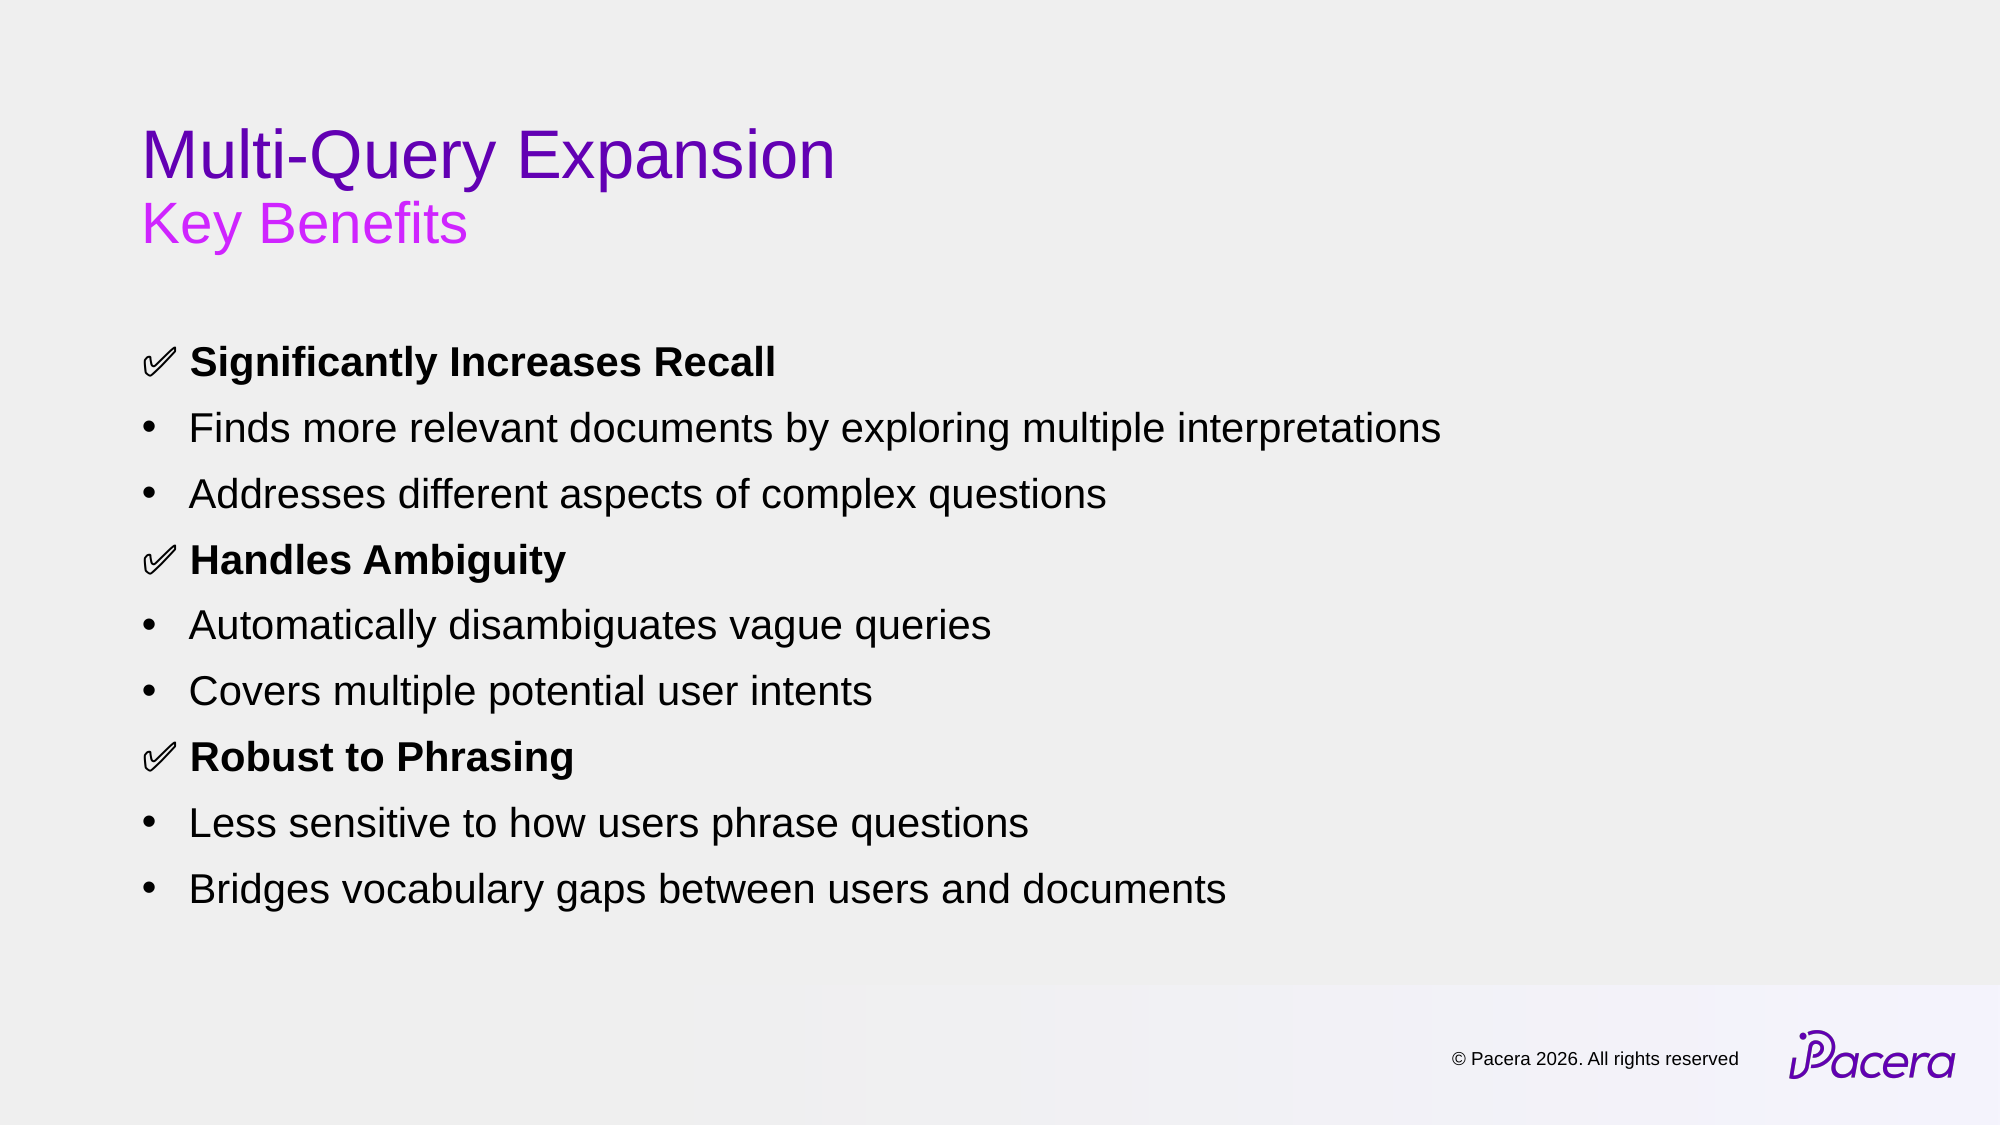

# Multi-Query Expansion
Key Benefits
✅ Significantly Increases Recall
Finds more relevant documents by exploring multiple interpretations
Addresses different aspects of complex questions
✅ Handles Ambiguity
Automatically disambiguates vague queries
Covers multiple potential user intents
✅ Robust to Phrasing
Less sensitive to how users phrase questions
Bridges vocabulary gaps between users and documents